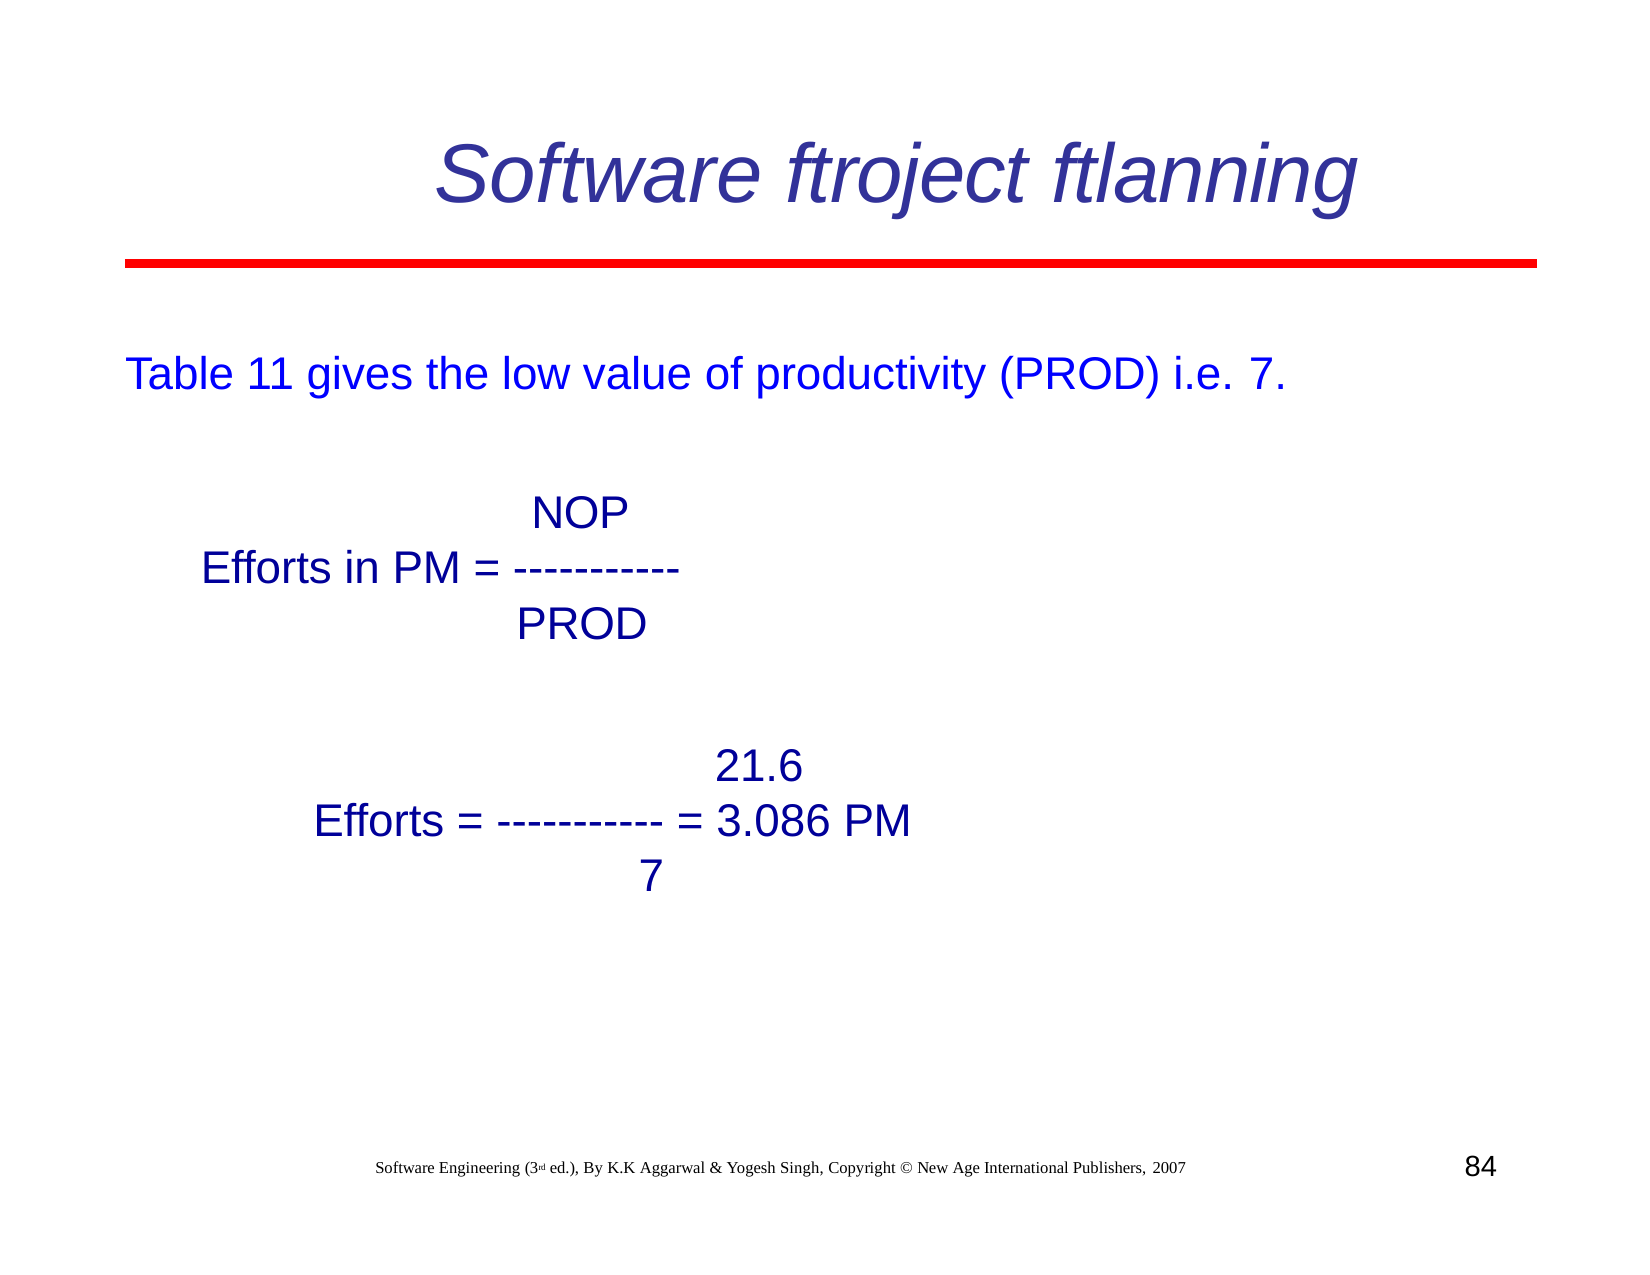

# Software ftroject ftlanning

Table 11 gives the low value of productivity (PROD) i.e. 7.

NOP
Efforts in PM = -----------
PROD

21.6
Efforts = ----------- = 3.086 PM
7
84
Software Engineering (3rd  ed.), By K.K Aggarwal & Yogesh Singh, Copyright © New Age International Publishers, 2007